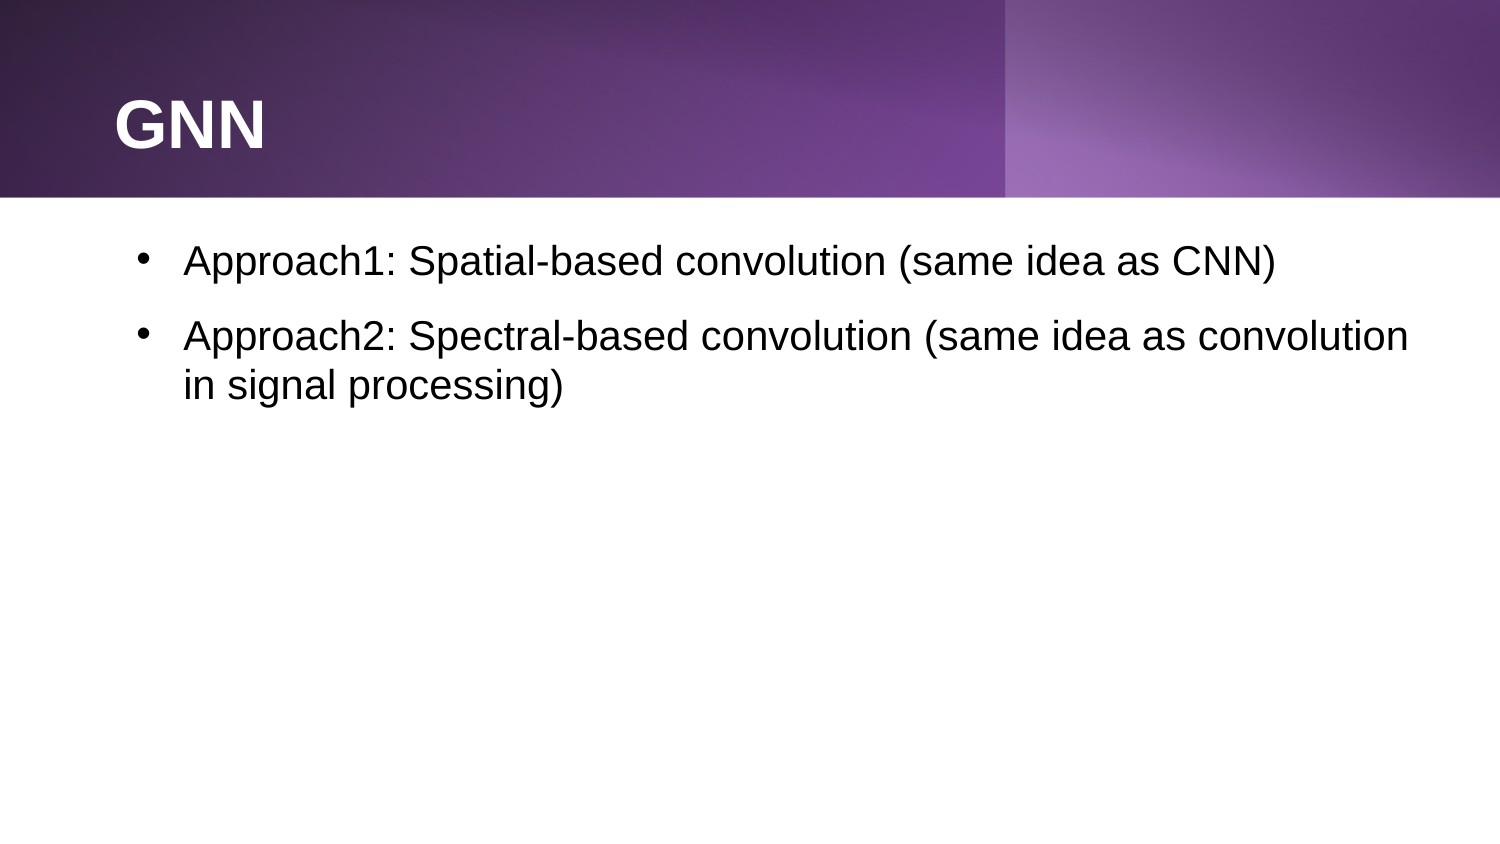

# GNN
Approach1: Spatial-based convolution (same idea as CNN)
Approach2: Spectral-based convolution (same idea as convolution in signal processing)